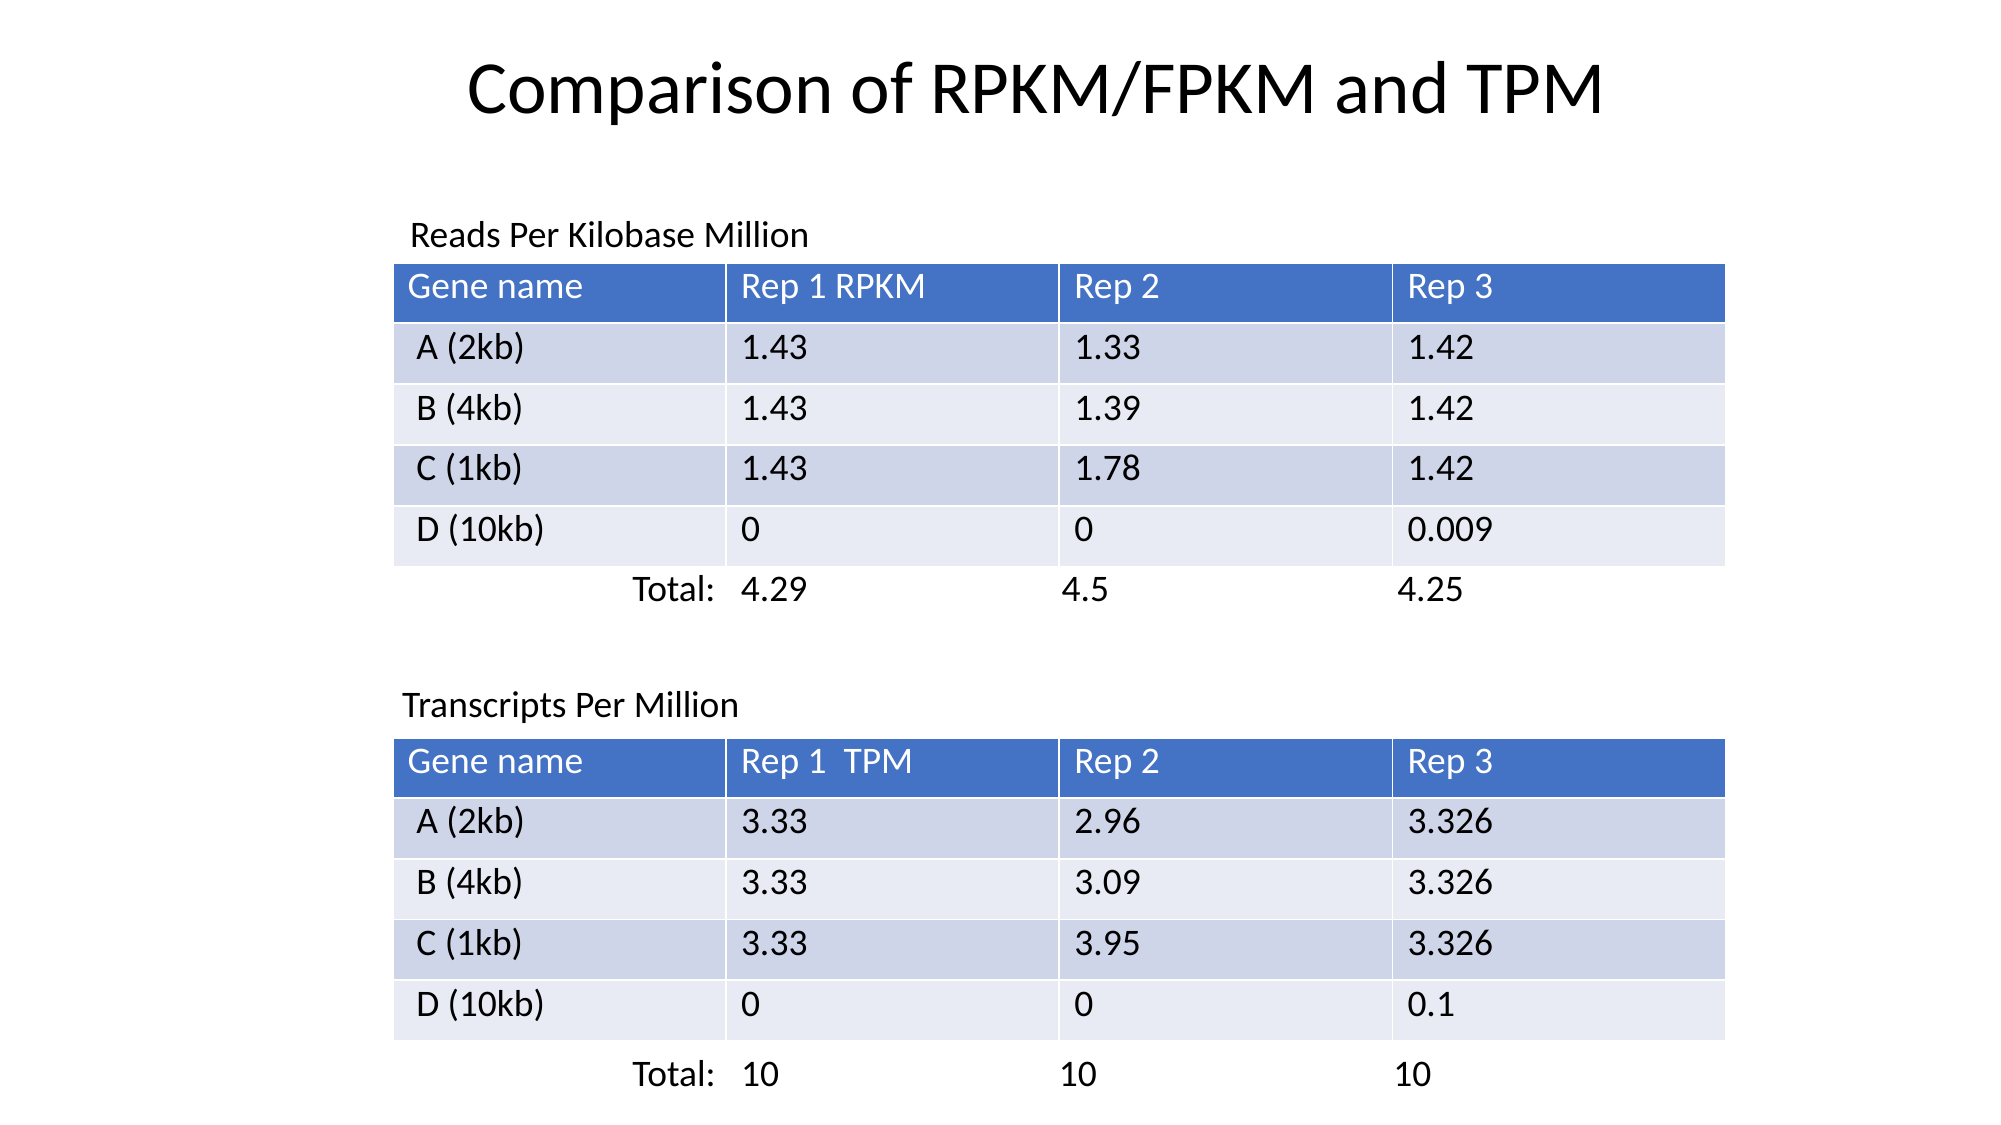

Comparison of RPKM/FPKM and TPM
Reads Per Kilobase Million
| Gene name | Rep 1 RPKM | Rep 2 | Rep 3 |
| --- | --- | --- | --- |
| A (2kb) | 1.43 | 1.33 | 1.42 |
| B (4kb) | 1.43 | 1.39 | 1.42 |
| C (1kb) | 1.43 | 1.78 | 1.42 |
| D (10kb) | 0 | 0 | 0.009 |
Total:   4.29                              4.5                                  4.25
Transcripts Per Million
| Gene name | Rep 1 TPM | Rep 2 | Rep 3 |
| --- | --- | --- | --- |
| A (2kb) | 3.33 | 2.96 | 3.326 |
| B (4kb) | 3.33 | 3.09 | 3.326 |
| C (1kb) | 3.33 | 3.95 | 3.326 |
| D (10kb) | 0 | 0 | 0.1 |
Total:   10                                 10                                   10